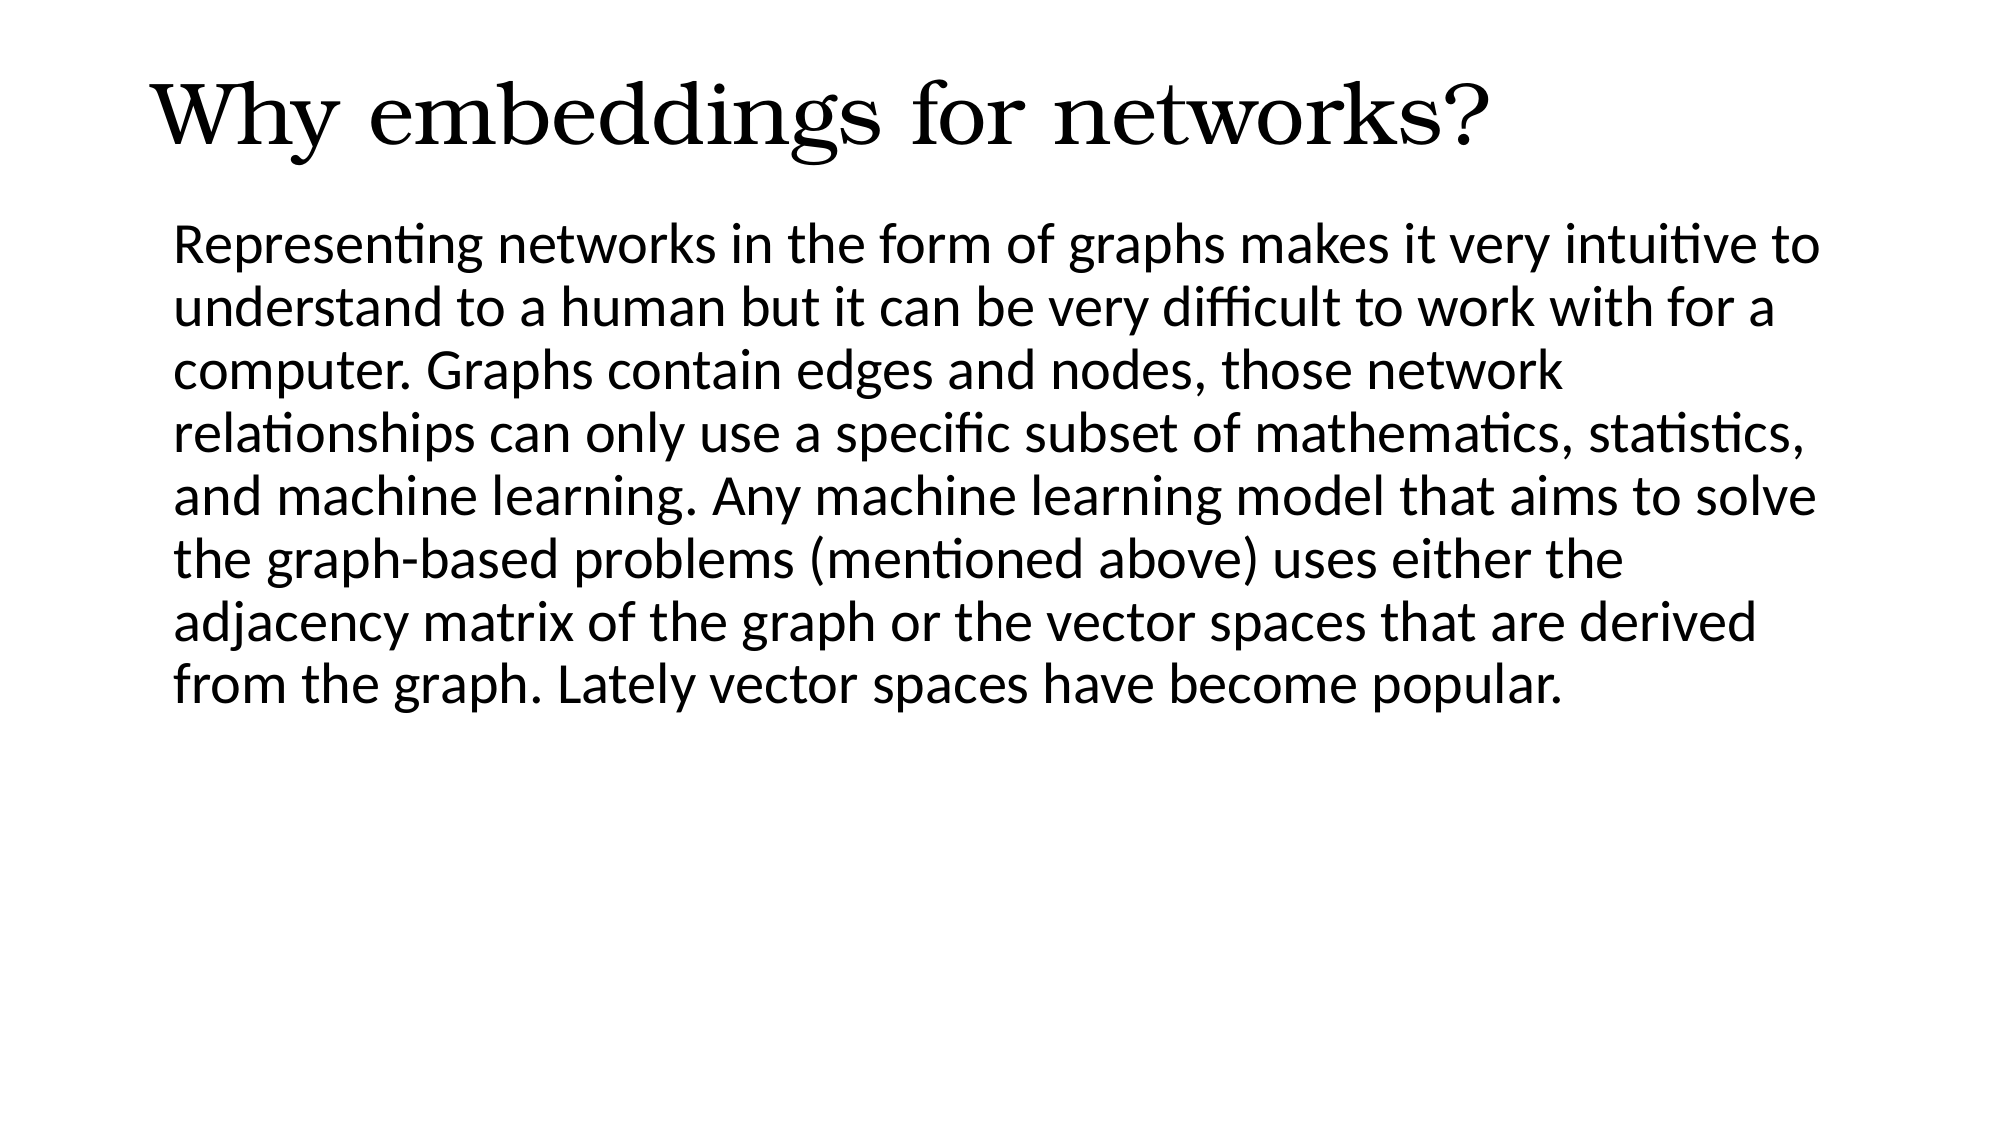

# Why embeddings for networks?
Representing networks in the form of graphs makes it very intuitive to understand to a human but it can be very difficult to work with for a computer. Graphs contain edges and nodes, those network relationships can only use a specific subset of mathematics, statistics, and machine learning. Any machine learning model that aims to solve the graph-based problems (mentioned above) uses either the adjacency matrix of the graph or the vector spaces that are derived from the graph. Lately vector spaces have become popular.